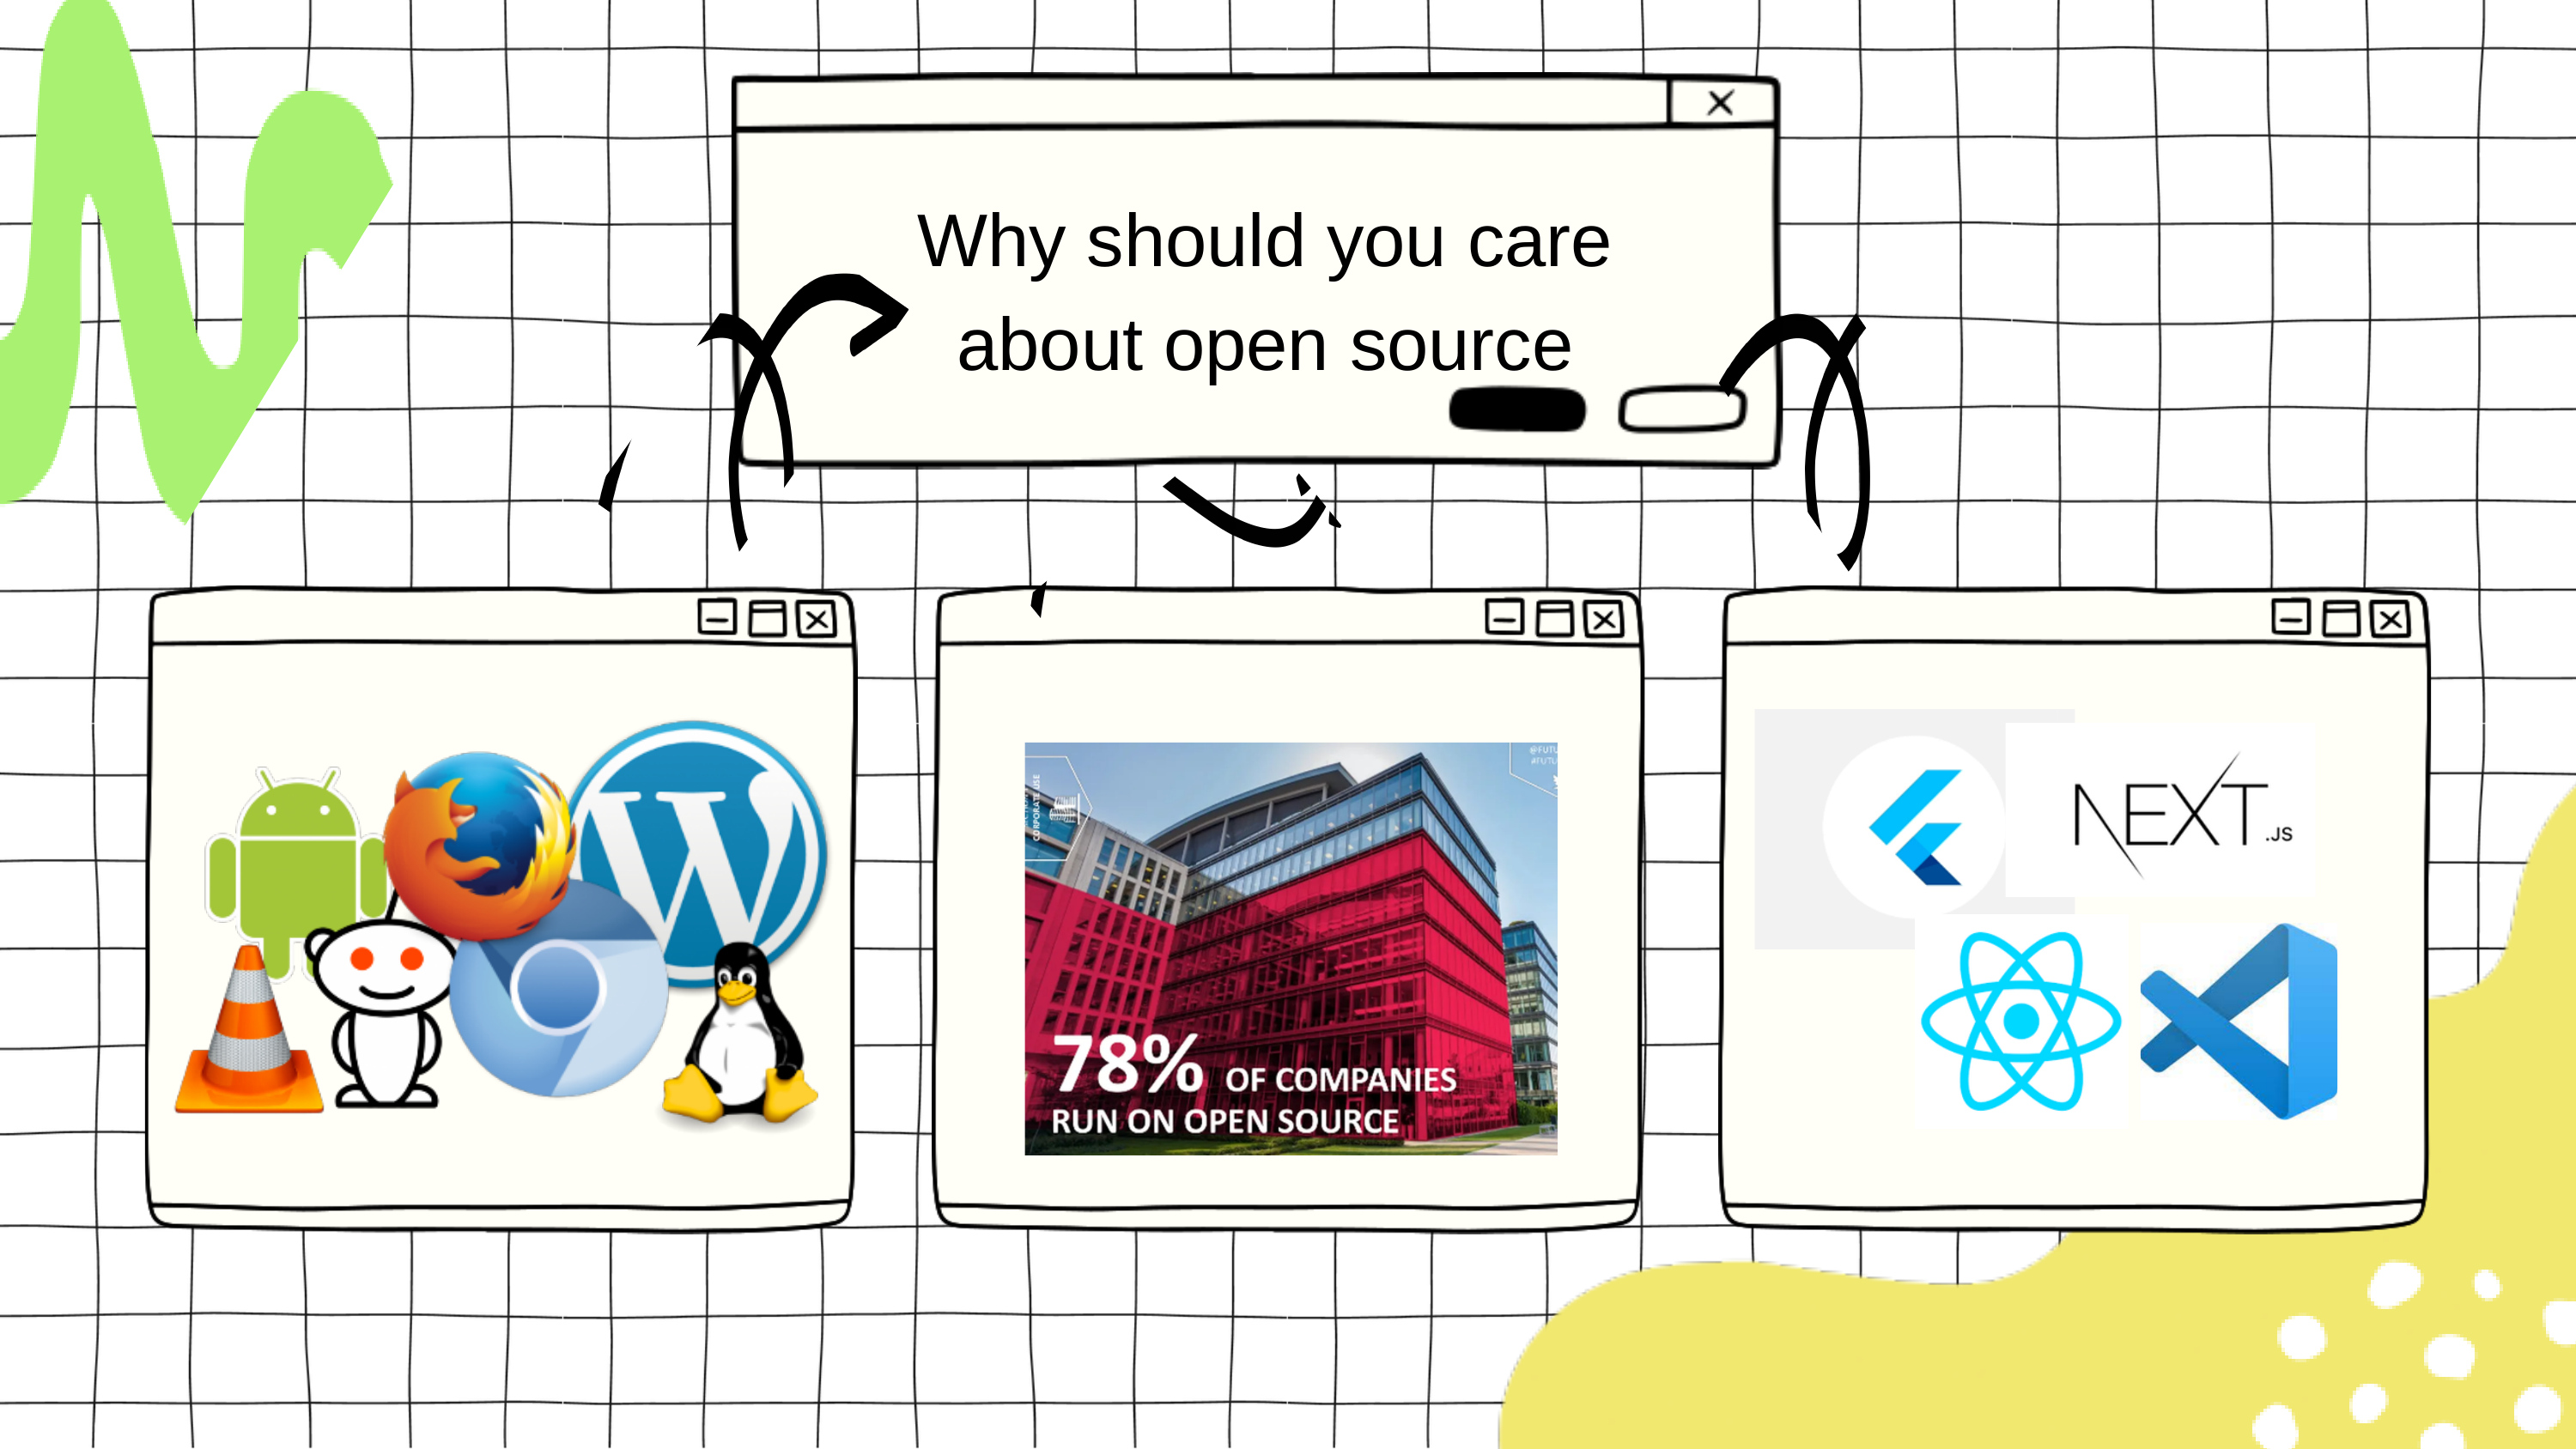

Why should you care about open source